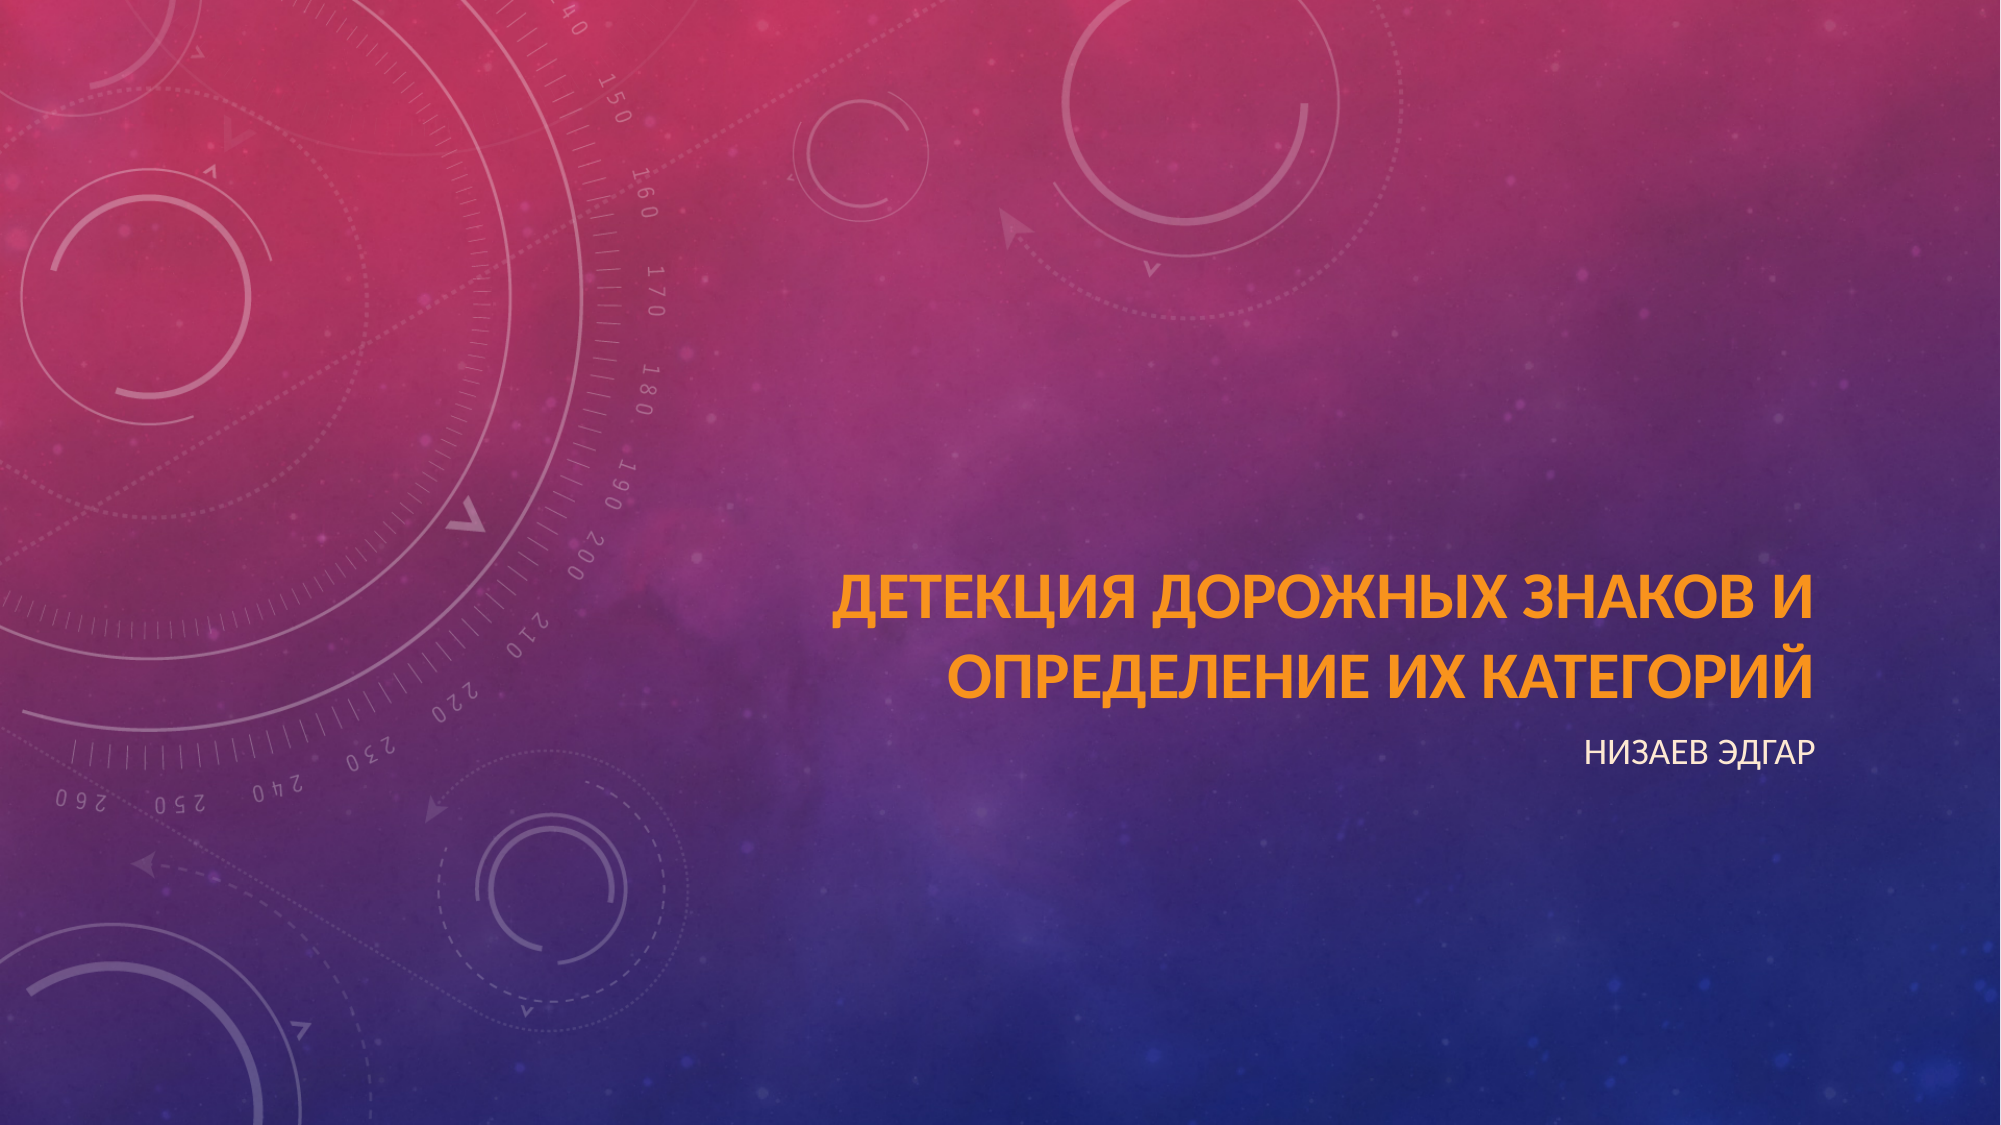

# Детекция дорожных знаков и определение их категорий
Низаев Эдгар